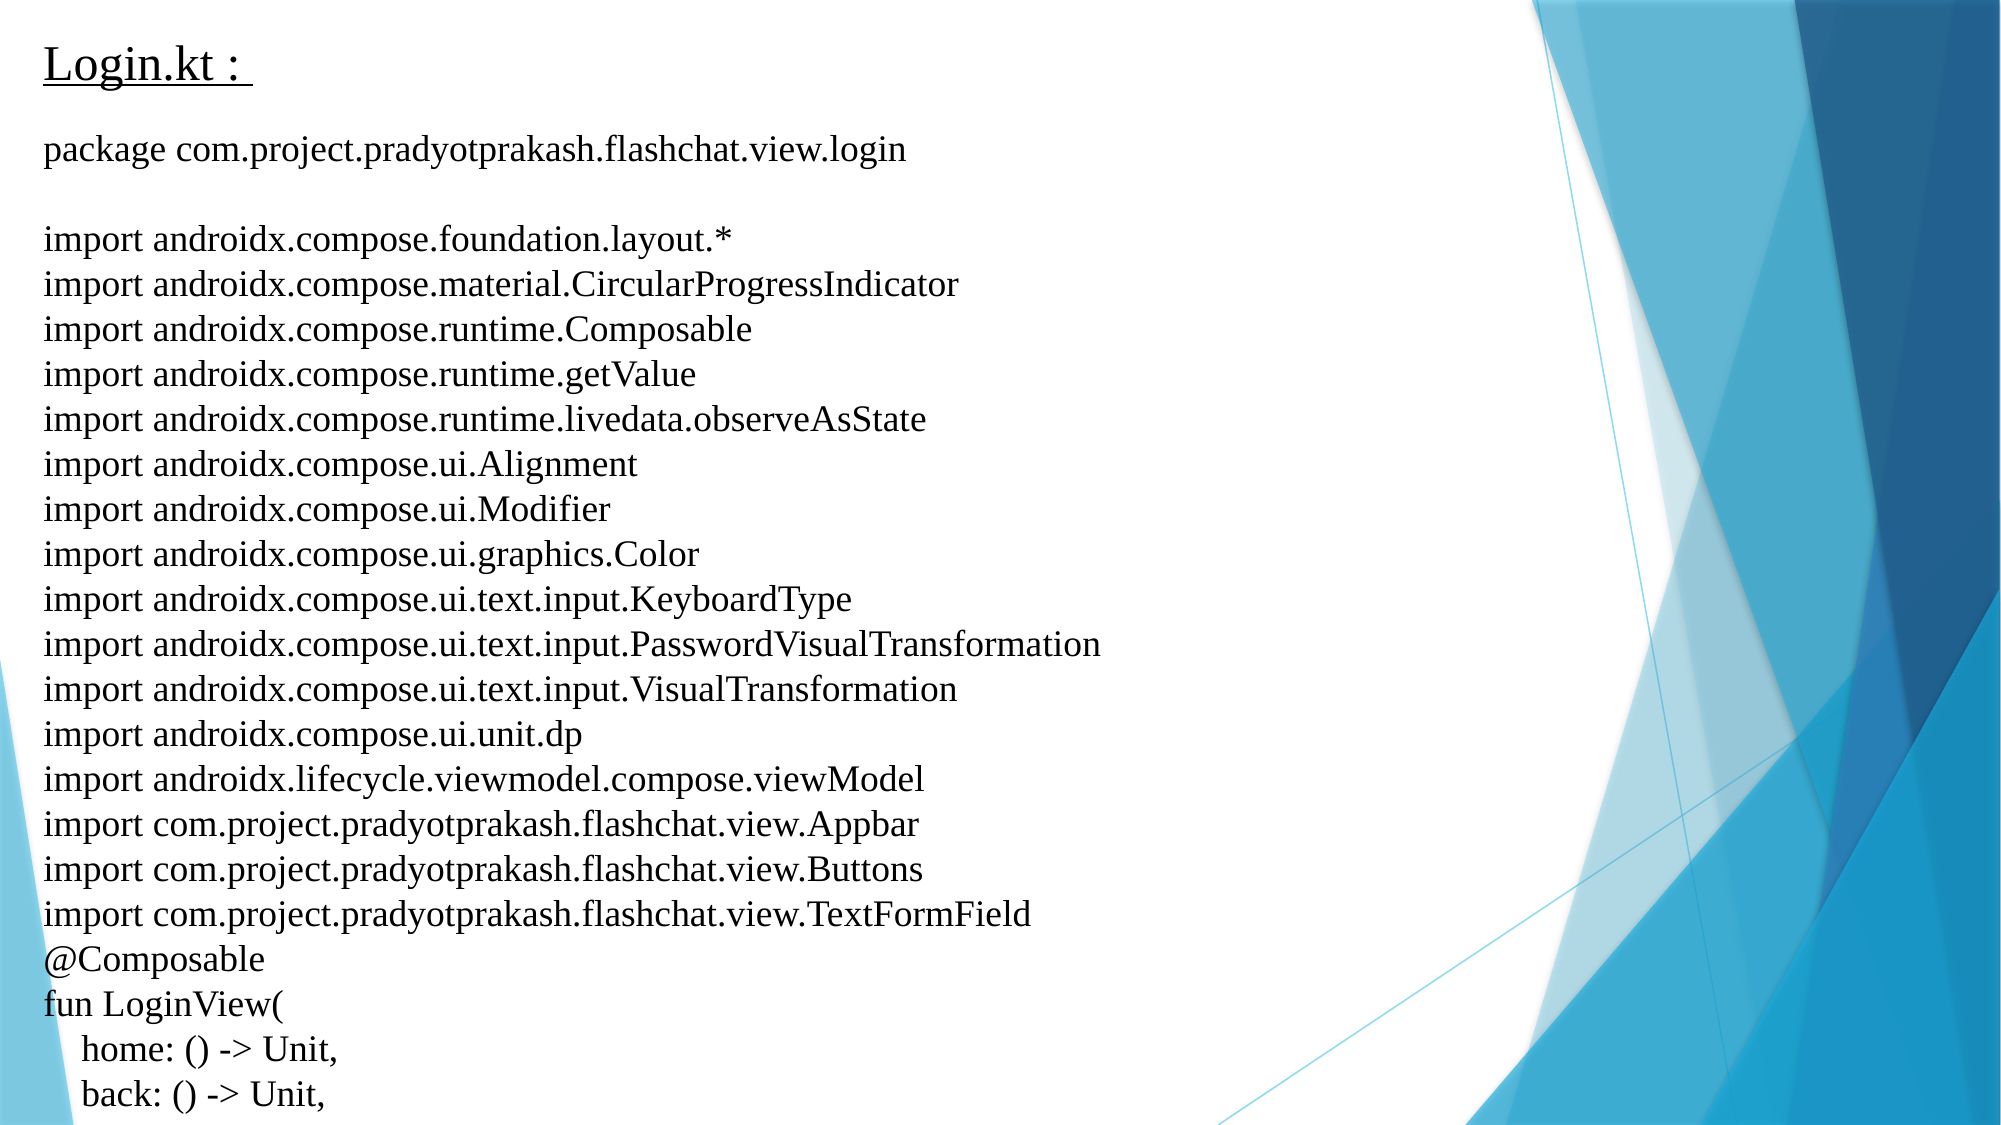

Login.kt :
package com.project.pradyotprakash.flashchat.view.login

import androidx.compose.foundation.layout.*
import androidx.compose.material.CircularProgressIndicator
import androidx.compose.runtime.Composable
import androidx.compose.runtime.getValue
import androidx.compose.runtime.livedata.observeAsState
import androidx.compose.ui.Alignment
import androidx.compose.ui.Modifier
import androidx.compose.ui.graphics.Color
import androidx.compose.ui.text.input.KeyboardType
import androidx.compose.ui.text.input.PasswordVisualTransformation
import androidx.compose.ui.text.input.VisualTransformation
import androidx.compose.ui.unit.dp
import androidx.lifecycle.viewmodel.compose.viewModel
import com.project.pradyotprakash.flashchat.view.Appbar
import com.project.pradyotprakash.flashchat.view.Buttons
import com.project.pradyotprakash.flashchat.view.TextFormField
@Composable
fun LoginView(
    home: () -> Unit,
    back: () -> Unit,